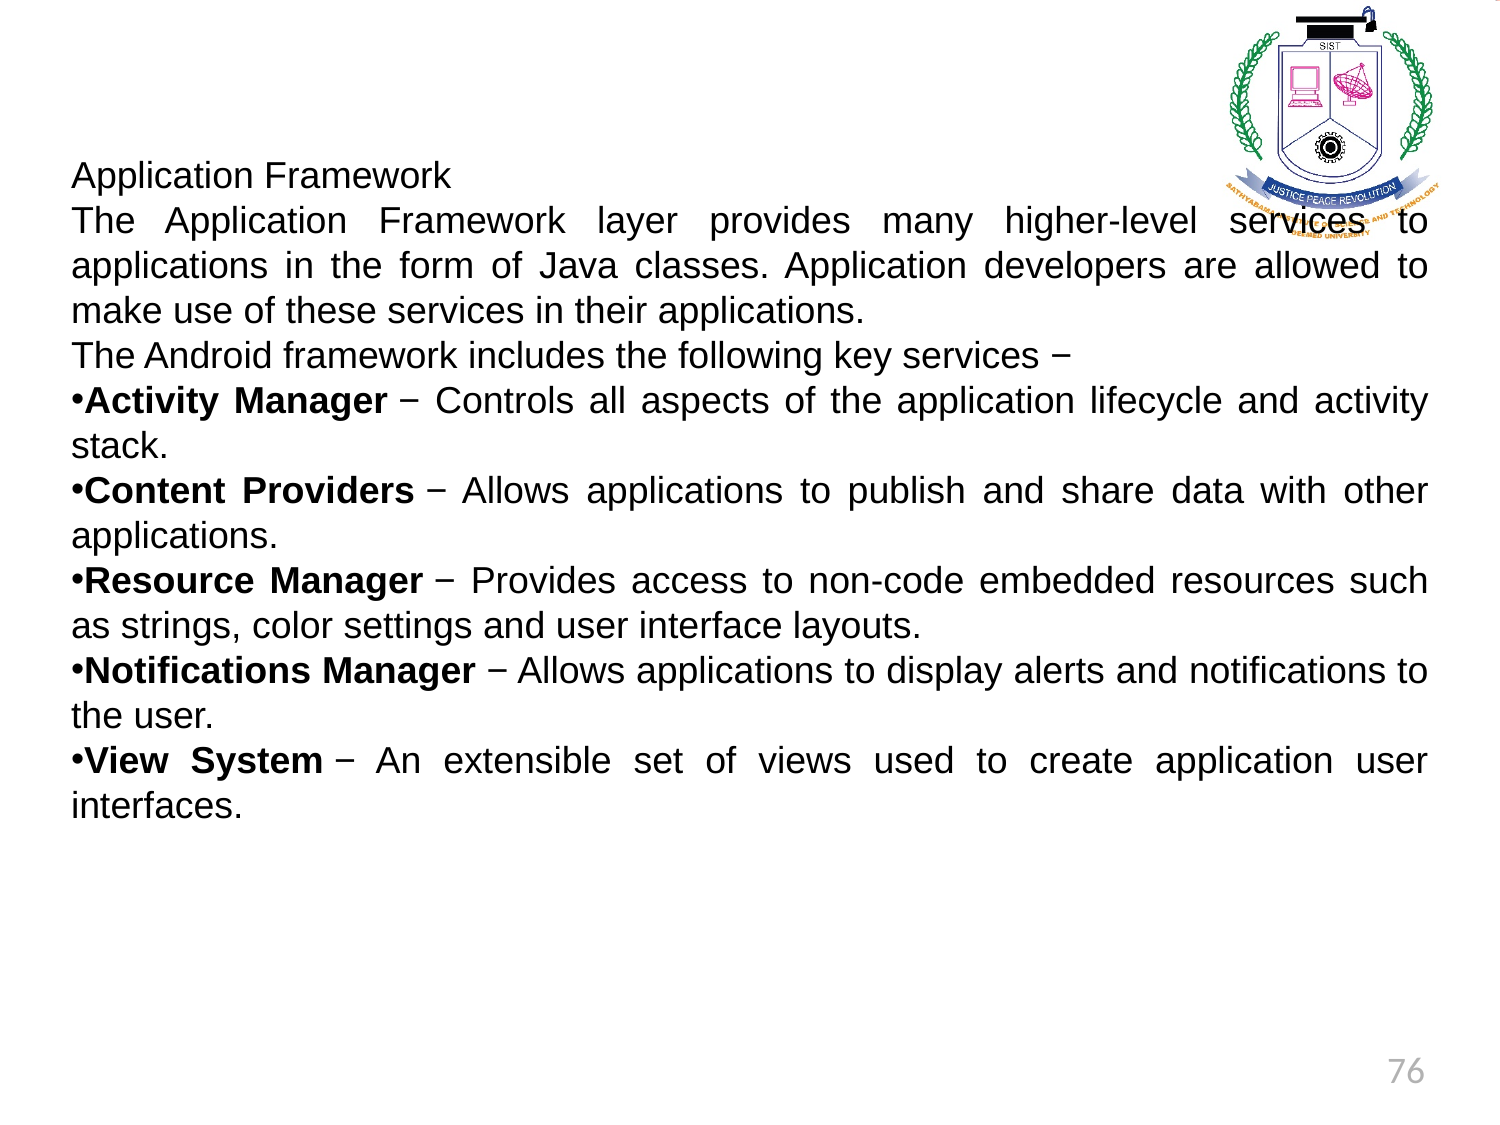

Application Framework
The Application Framework layer provides many higher-level services to applications in the form of Java classes. Application developers are allowed to make use of these services in their applications.
The Android framework includes the following key services −
Activity Manager − Controls all aspects of the application lifecycle and activity stack.
Content Providers − Allows applications to publish and share data with other applications.
Resource Manager − Provides access to non-code embedded resources such as strings, color settings and user interface layouts.
Notifications Manager − Allows applications to display alerts and notifications to the user.
View System − An extensible set of views used to create application user interfaces.
76